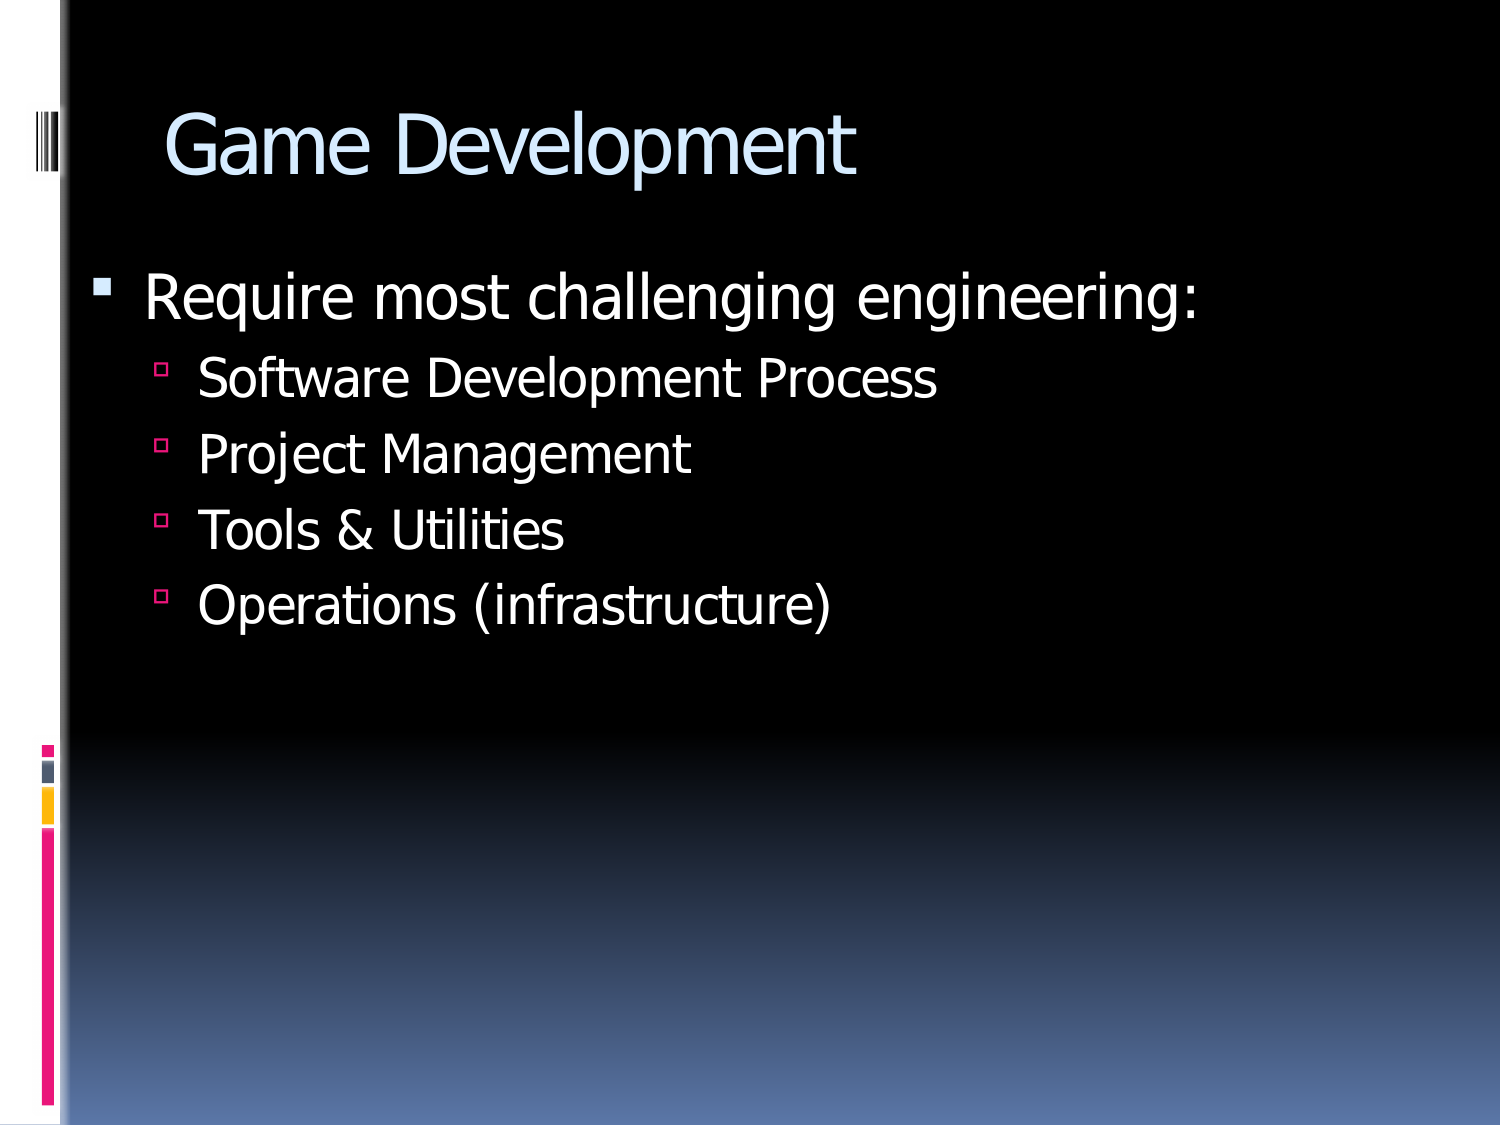

# Game Development
Require most challenging engineering:
Software Development Process
Project Management
Tools & Utilities
Operations (infrastructure)